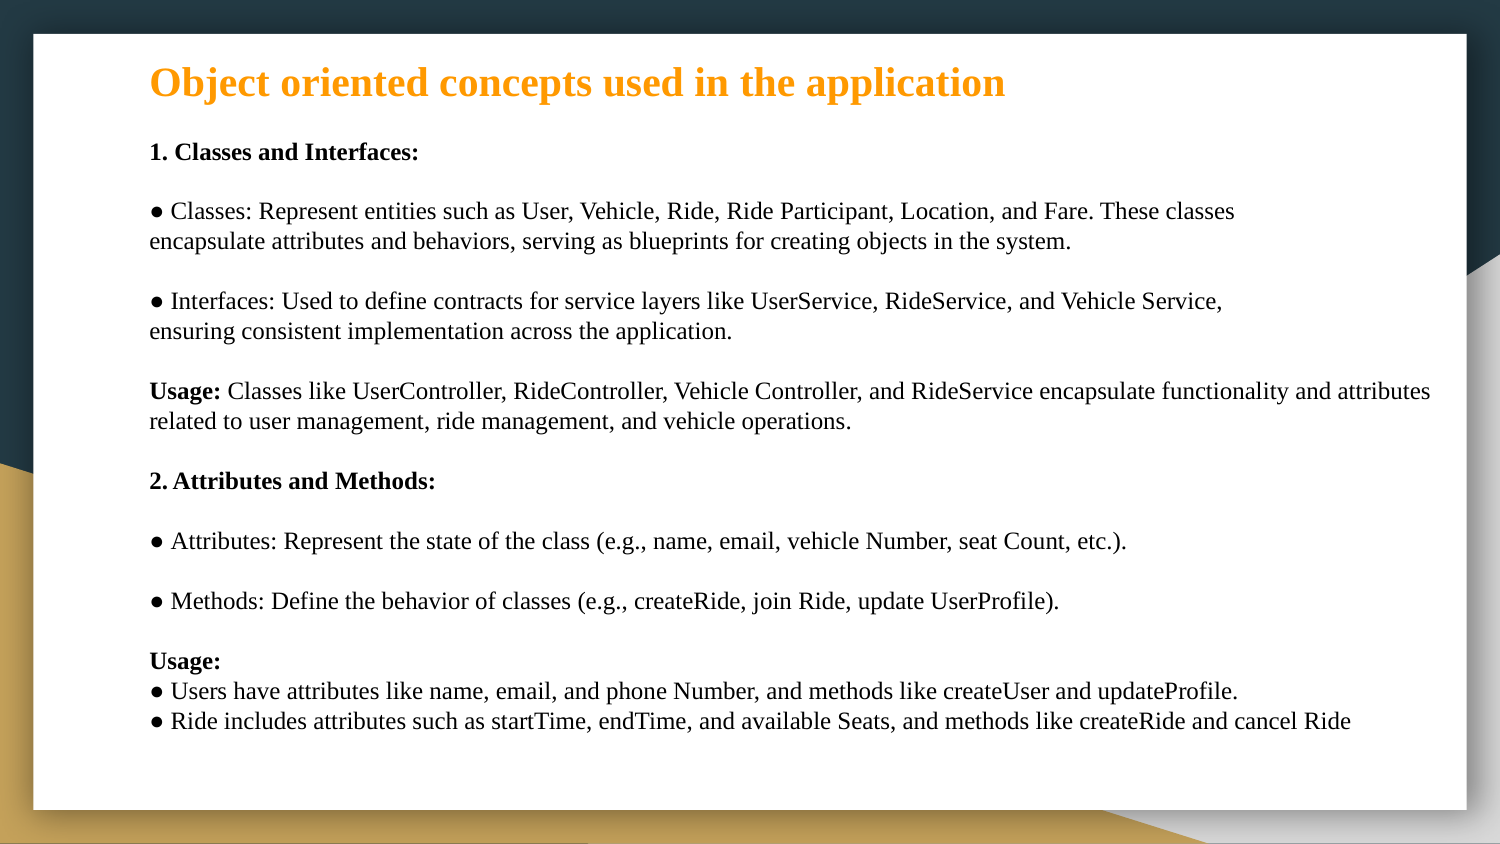

# Object oriented concepts used in the application

1. Classes and Interfaces:

● Classes: Represent entities such as User, Vehicle, Ride, Ride Participant, Location, and Fare. These classes
encapsulate attributes and behaviors, serving as blueprints for creating objects in the system.

● Interfaces: Used to define contracts for service layers like UserService, RideService, and Vehicle Service,
ensuring consistent implementation across the application.

Usage: Classes like UserController, RideController, Vehicle Controller, and RideService encapsulate functionality and attributes related to user management, ride management, and vehicle operations.

2. Attributes and Methods:

● Attributes: Represent the state of the class (e.g., name, email, vehicle Number, seat Count, etc.).

● Methods: Define the behavior of classes (e.g., createRide, join Ride, update UserProfile).

Usage:
● Users have attributes like name, email, and phone Number, and methods like createUser and updateProfile.
● Ride includes attributes such as startTime, endTime, and available Seats, and methods like createRide and cancel Ride